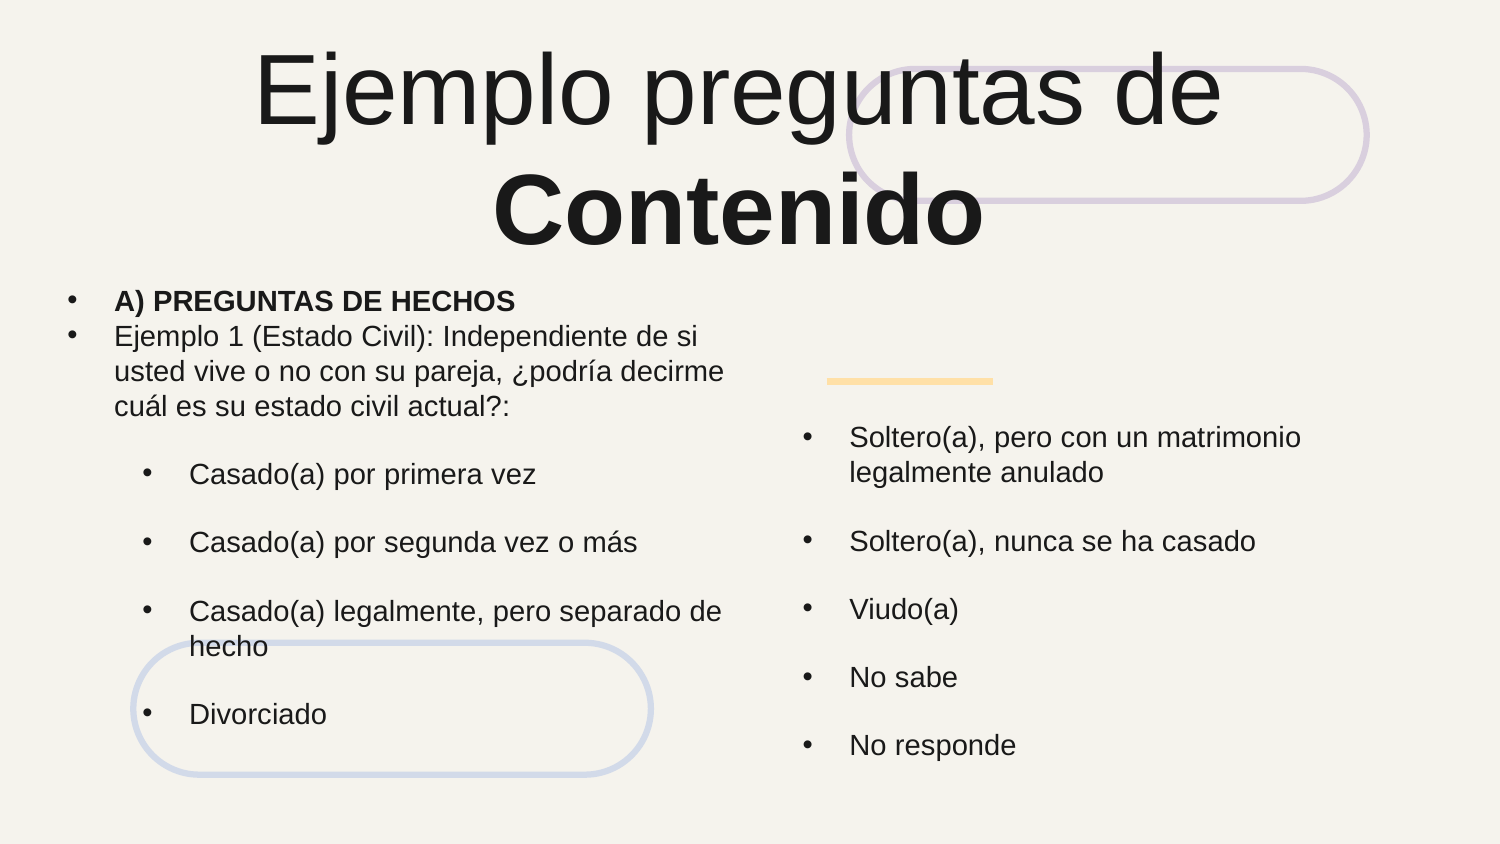

# Ejemplo preguntas de Contenido
A) PREGUNTAS DE HECHOS
Ejemplo 1 (Estado Civil): Independiente de si usted vive o no con su pareja, ¿podría decirme cuál es su estado civil actual?:
Casado(a) por primera vez
Casado(a) por segunda vez o más
Casado(a) legalmente, pero separado de hecho
Divorciado

Soltero(a), pero con un matrimonio legalmente anulado
Soltero(a), nunca se ha casado
Viudo(a)
No sabe
No responde